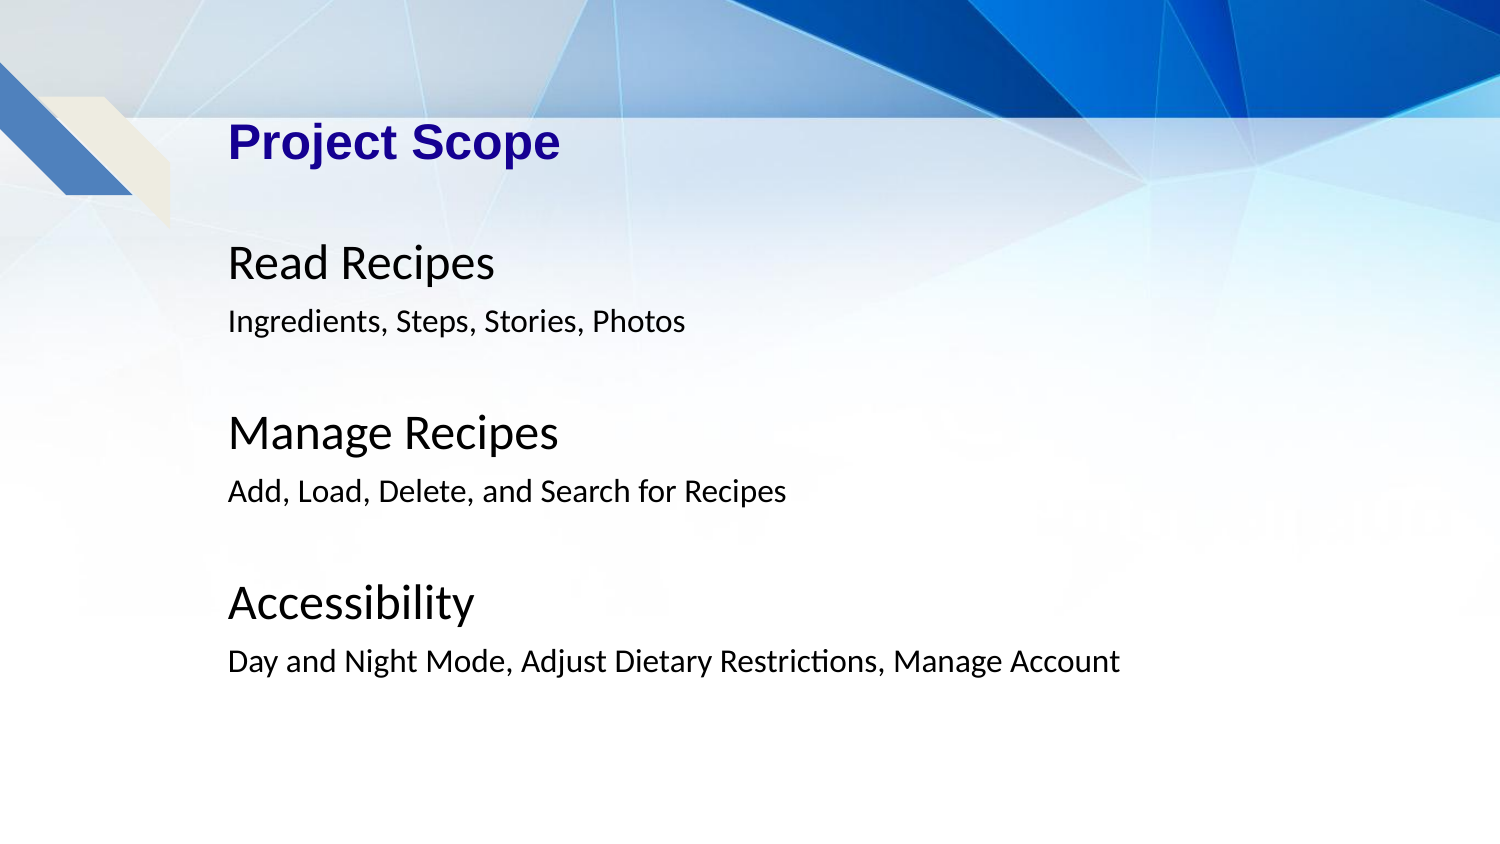

# Project Scope
Read Recipes
Ingredients, Steps, Stories, Photos

Manage Recipes
Add, Load, Delete, and Search for Recipes

Accessibility
Day and Night Mode, Adjust Dietary Restrictions, Manage Account